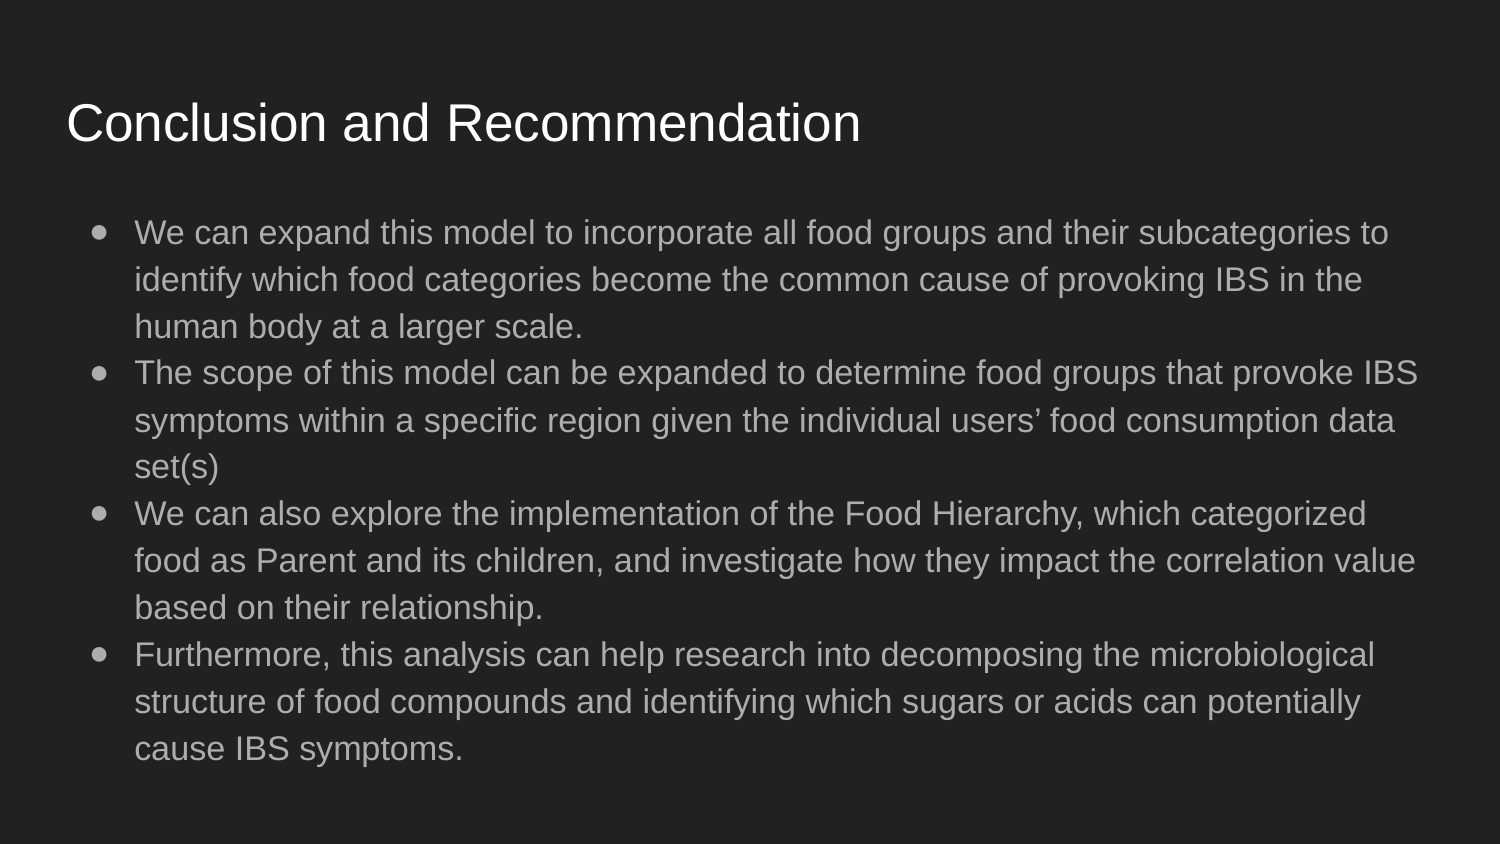

# Conclusion and Recommendation
We can expand this model to incorporate all food groups and their subcategories to identify which food categories become the common cause of provoking IBS in the human body at a larger scale.
The scope of this model can be expanded to determine food groups that provoke IBS symptoms within a specific region given the individual users’ food consumption data set(s)
We can also explore the implementation of the Food Hierarchy, which categorized food as Parent and its children, and investigate how they impact the correlation value based on their relationship.
Furthermore, this analysis can help research into decomposing the microbiological structure of food compounds and identifying which sugars or acids can potentially cause IBS symptoms.